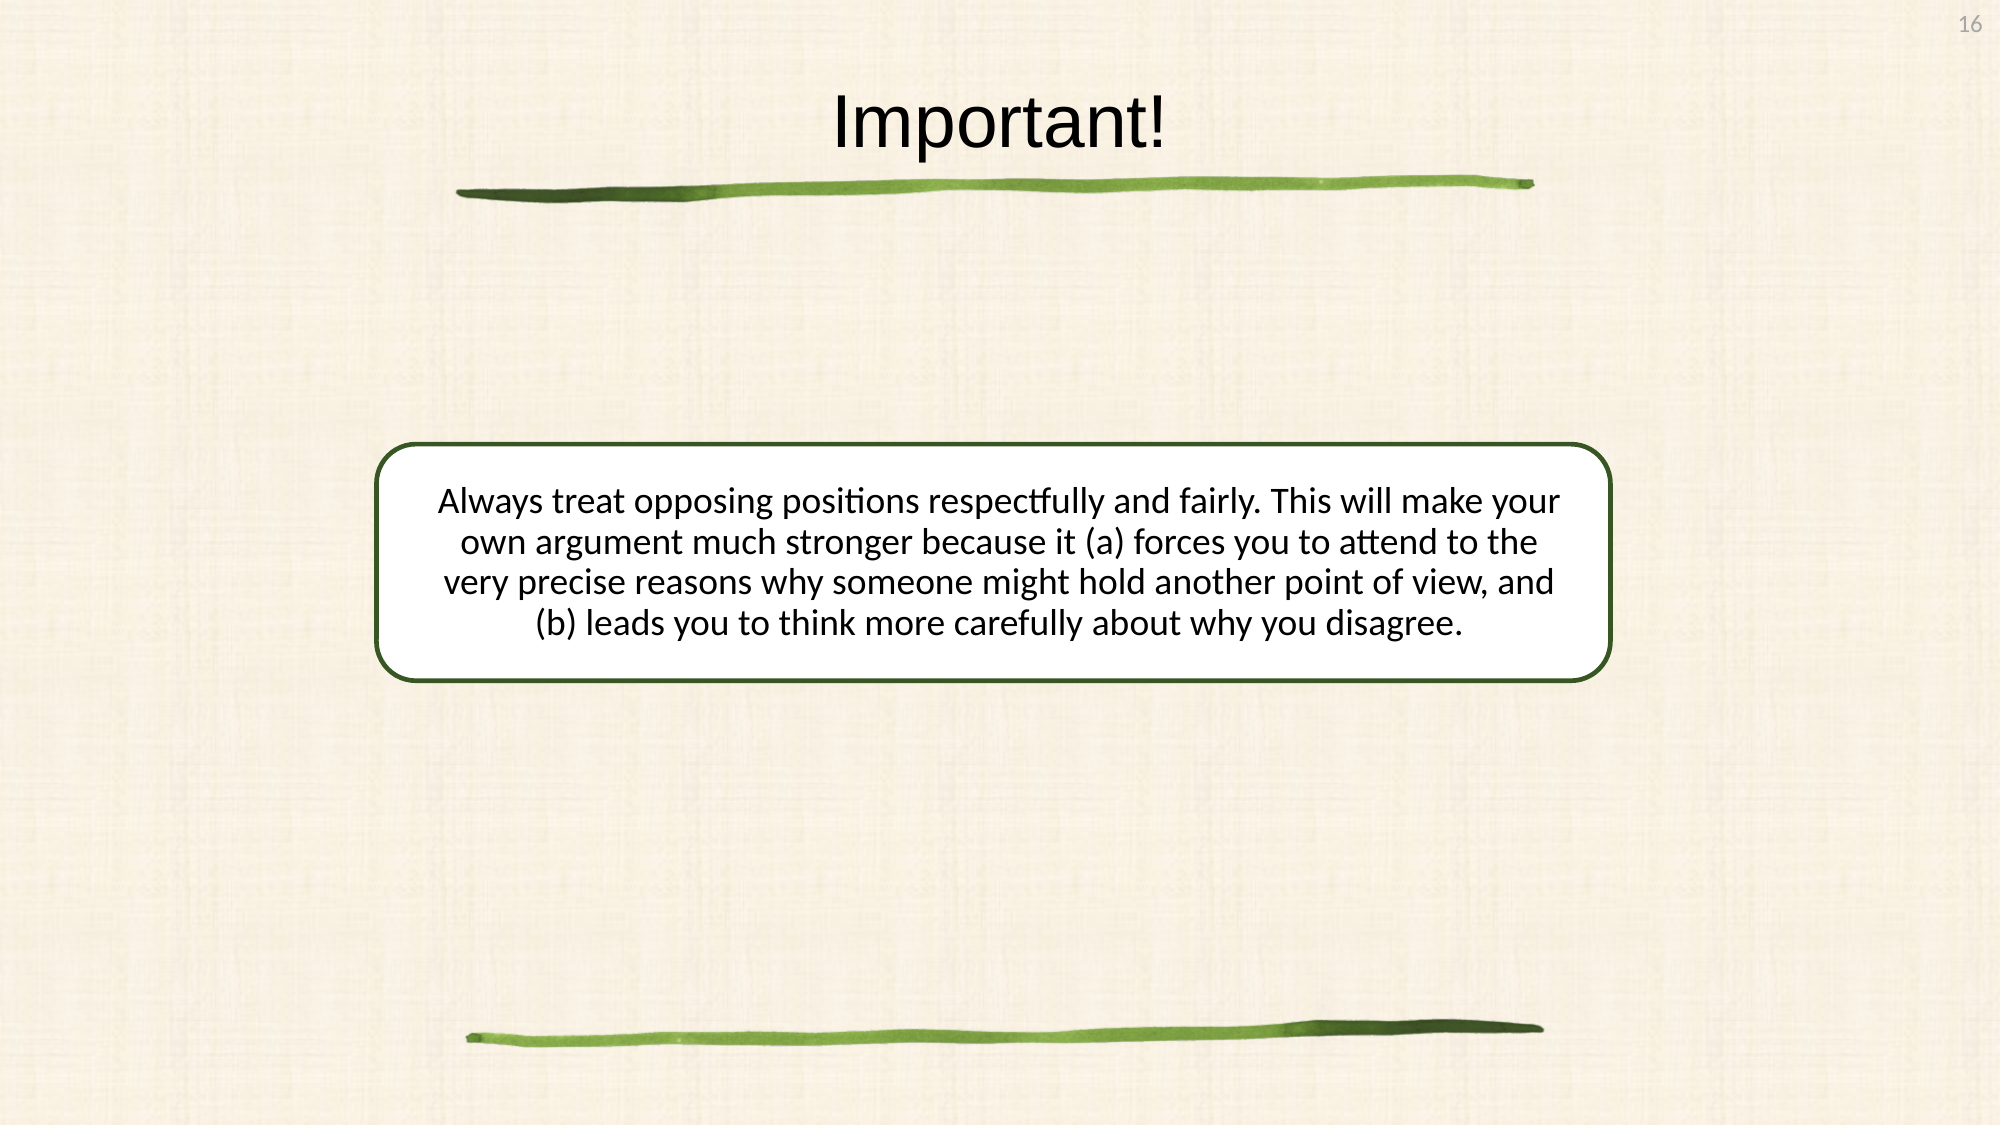

# Important!

Always treat opposing positions respectfully and fairly. This will make your own argument much stronger because it (a) forces you to attend to the very precise reasons why someone might hold another point of view, and (b) leads you to think more carefully about why you disagree.